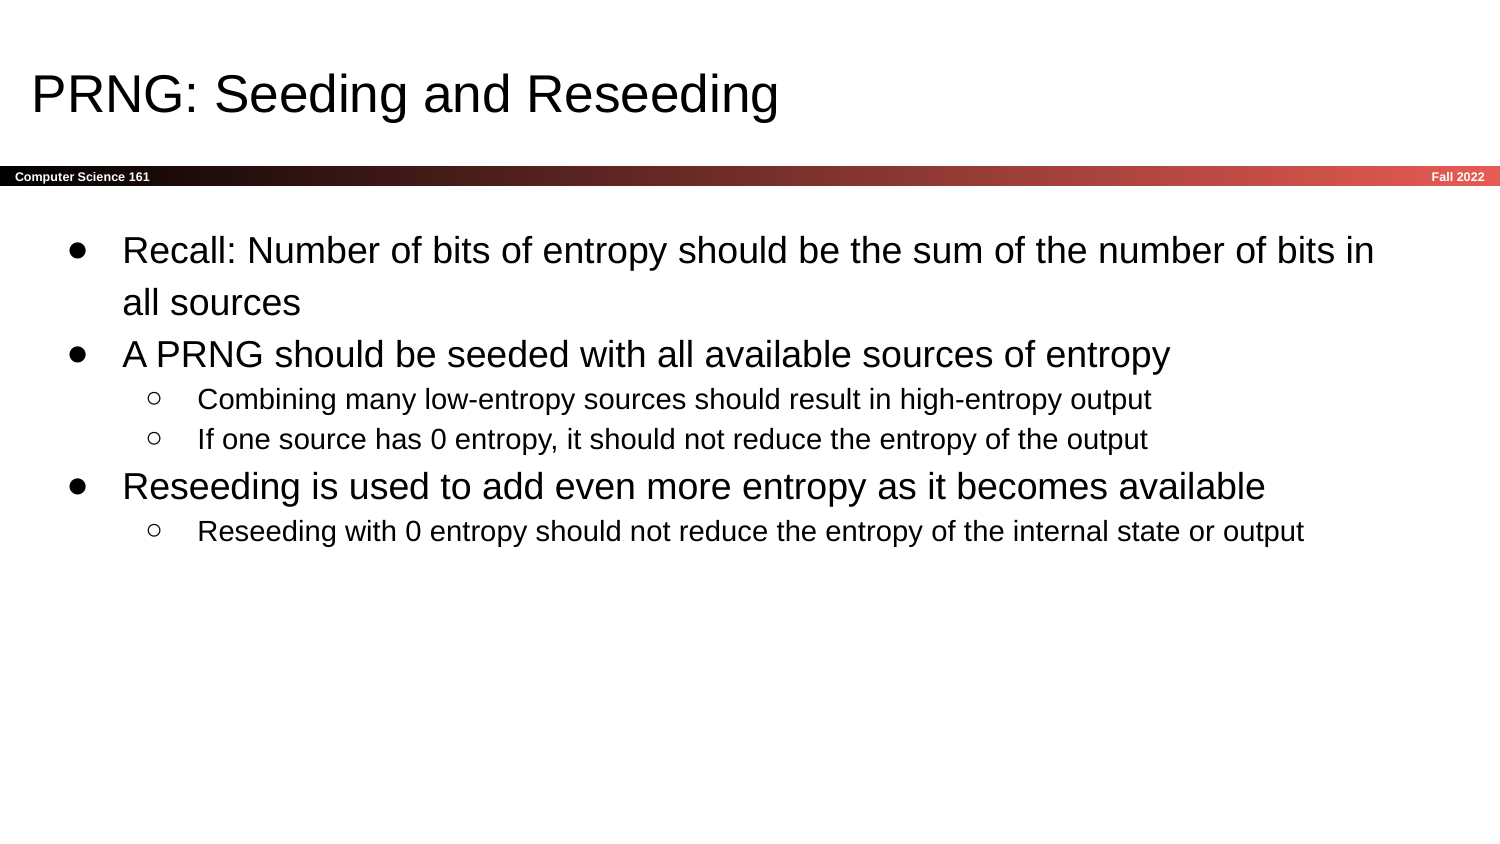

# PRNG: Seeding and Reseeding
Recall: Number of bits of entropy should be the sum of the number of bits in all sources
A PRNG should be seeded with all available sources of entropy
Combining many low-entropy sources should result in high-entropy output
If one source has 0 entropy, it should not reduce the entropy of the output
Reseeding is used to add even more entropy as it becomes available
Reseeding with 0 entropy should not reduce the entropy of the internal state or output